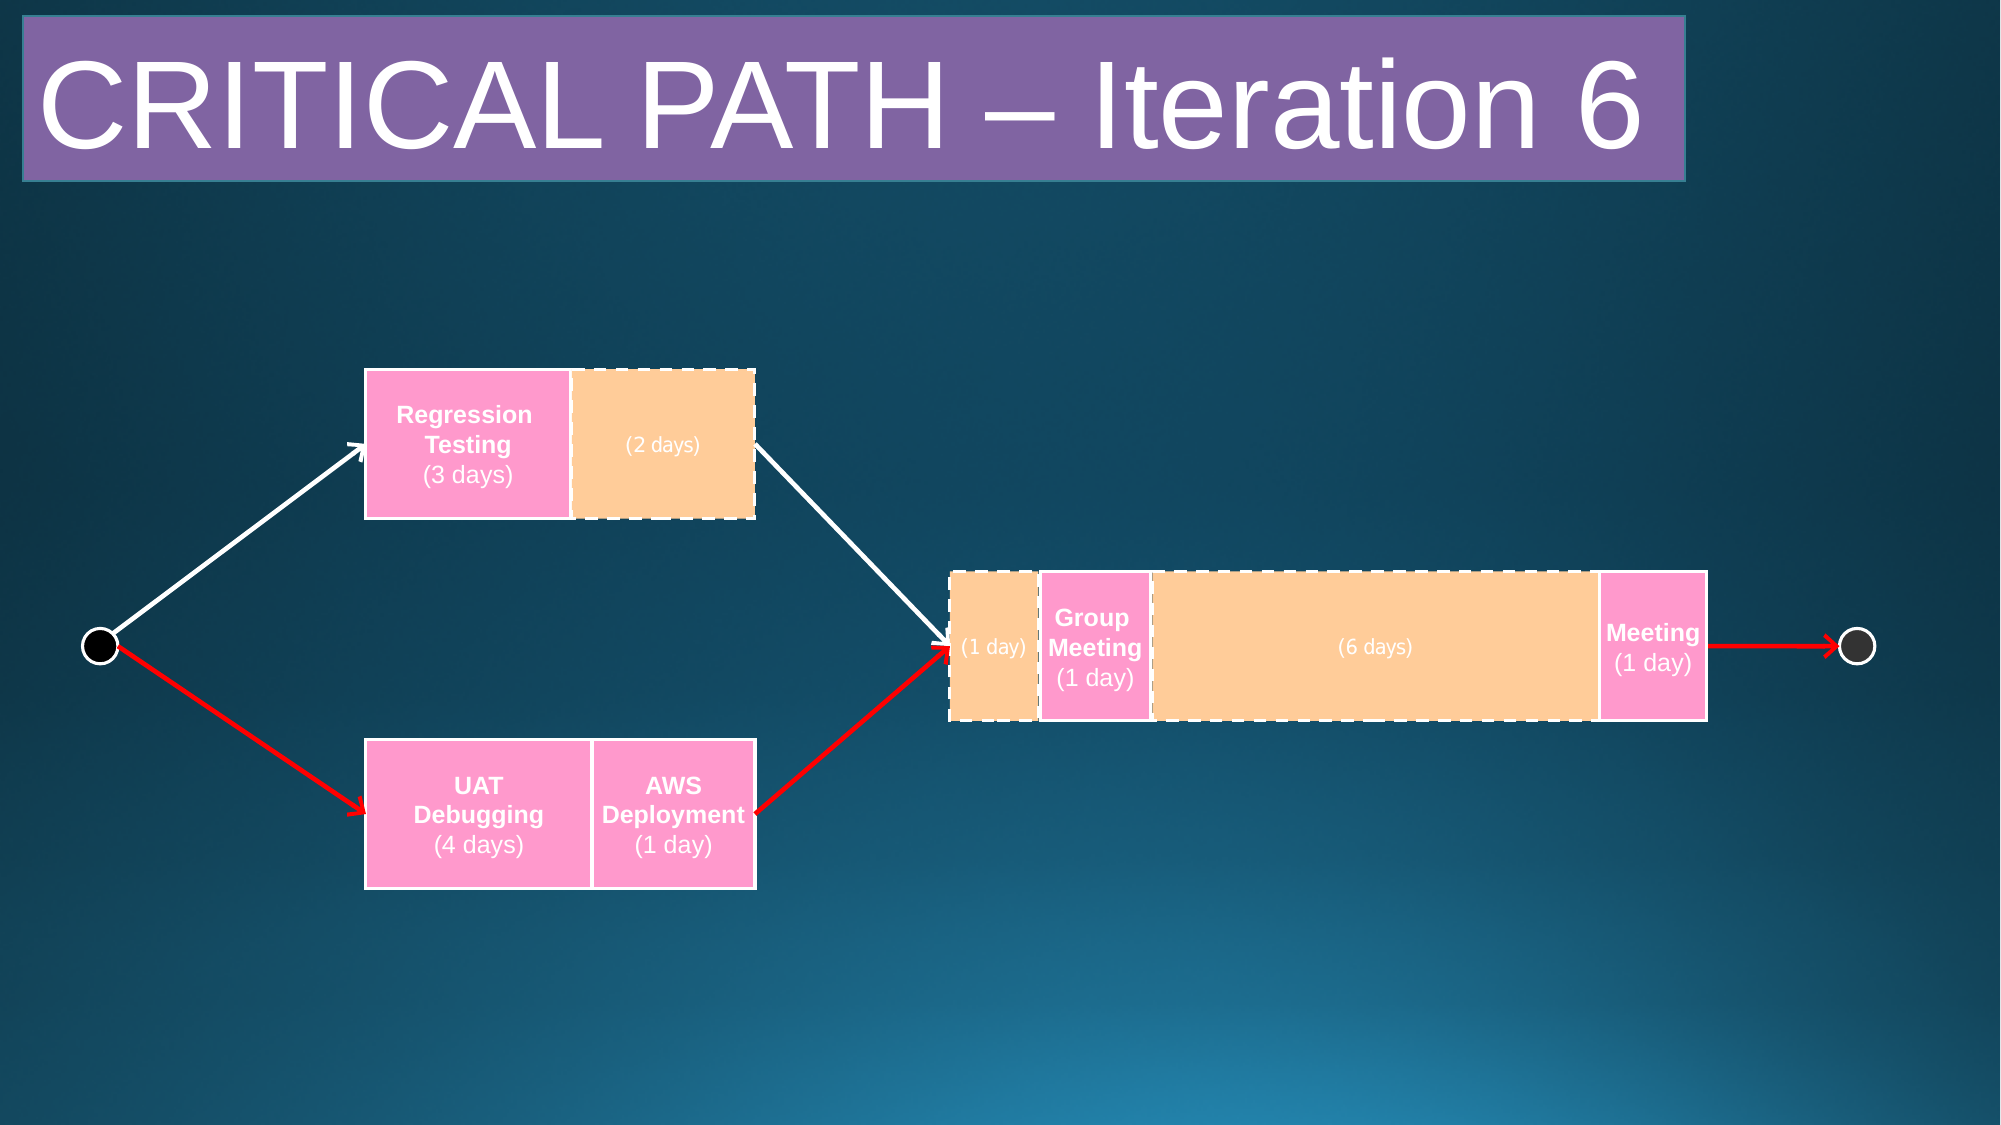

CRITICAL PATH – Iteration 6
Regression
Testing
(3 days)
(2 days)
(1 day)
Group
Meeting
(1 day)
(6 days)
Meeting
(1 day)

UAT
Debugging
(4 days)
AWS
Deployment
(1 day)